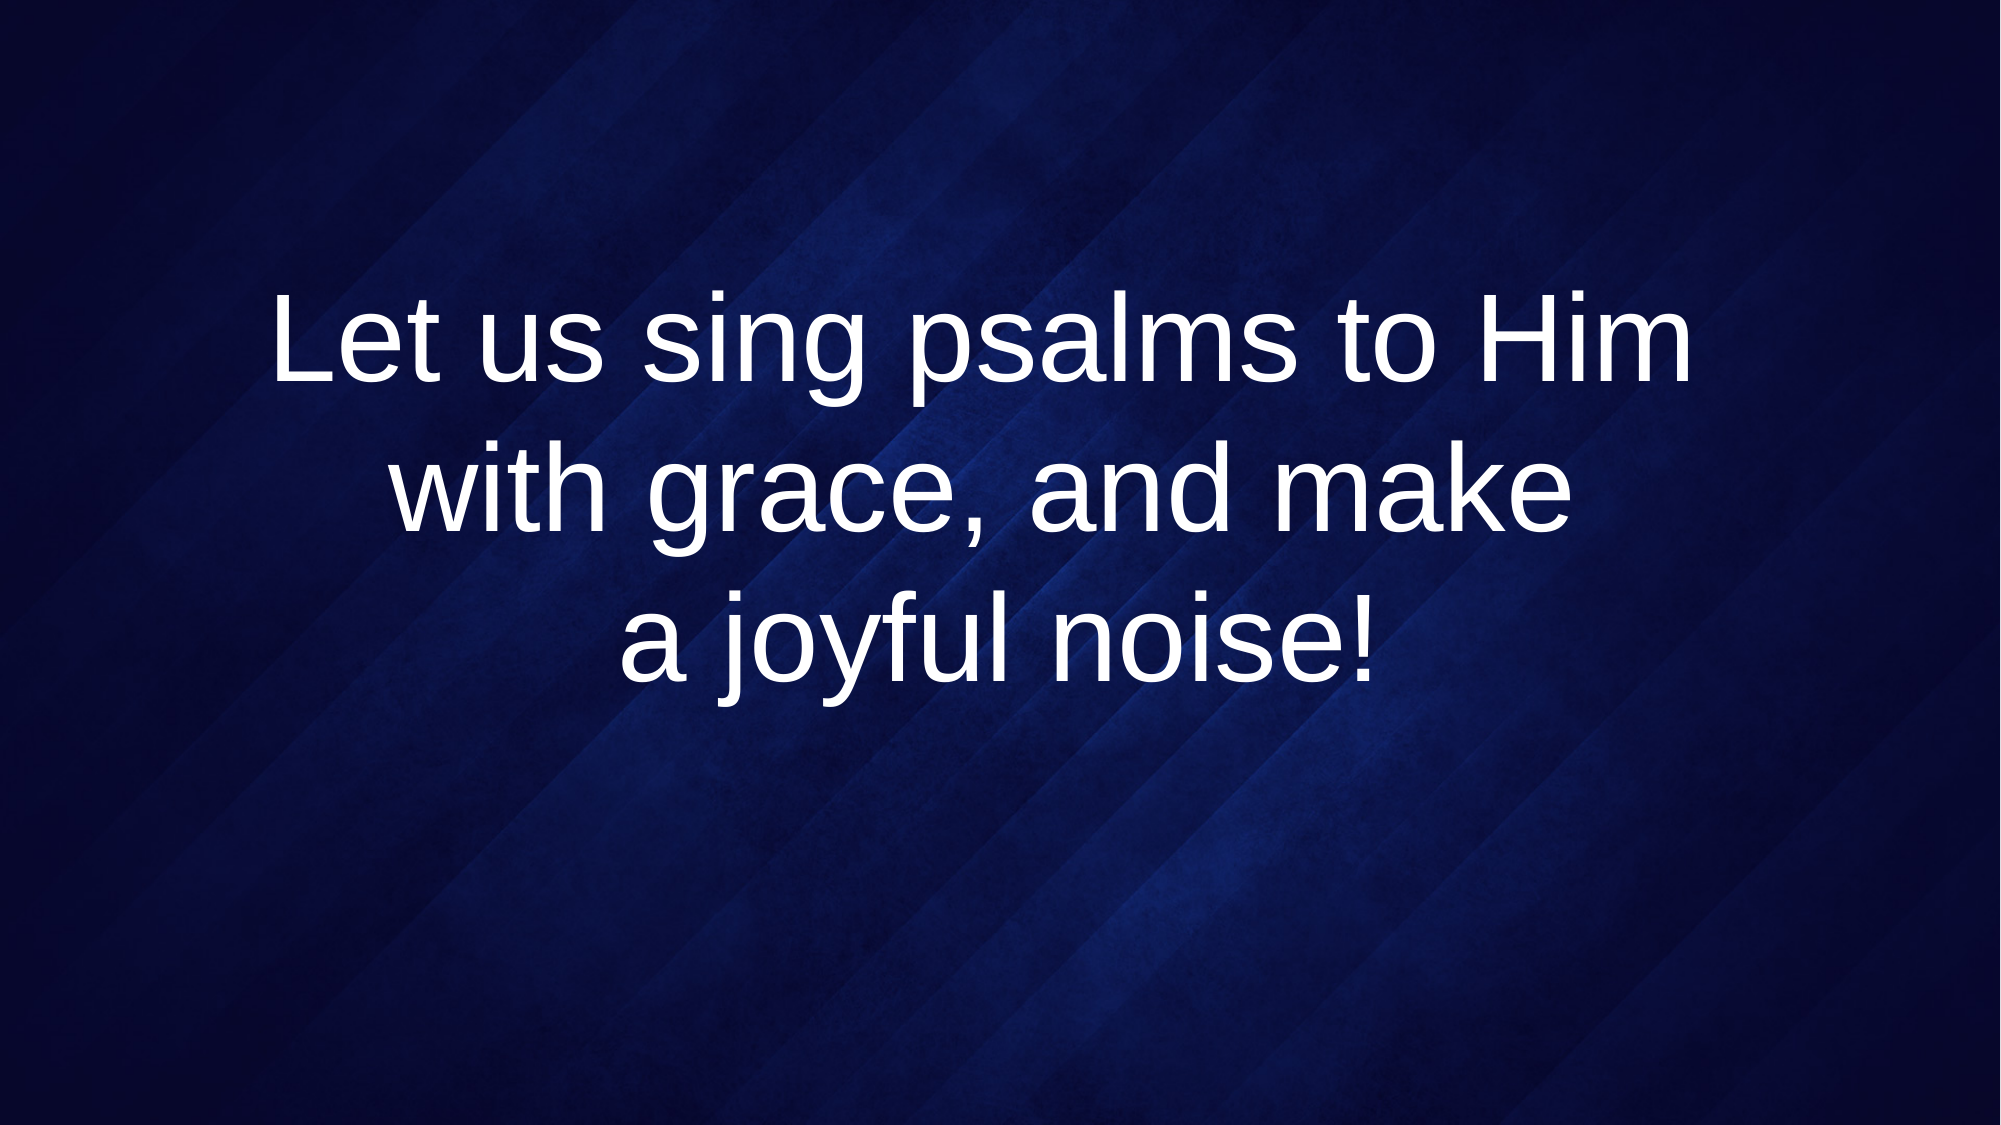

# Let us sing psalms to Him with grace, and make a joyful noise!